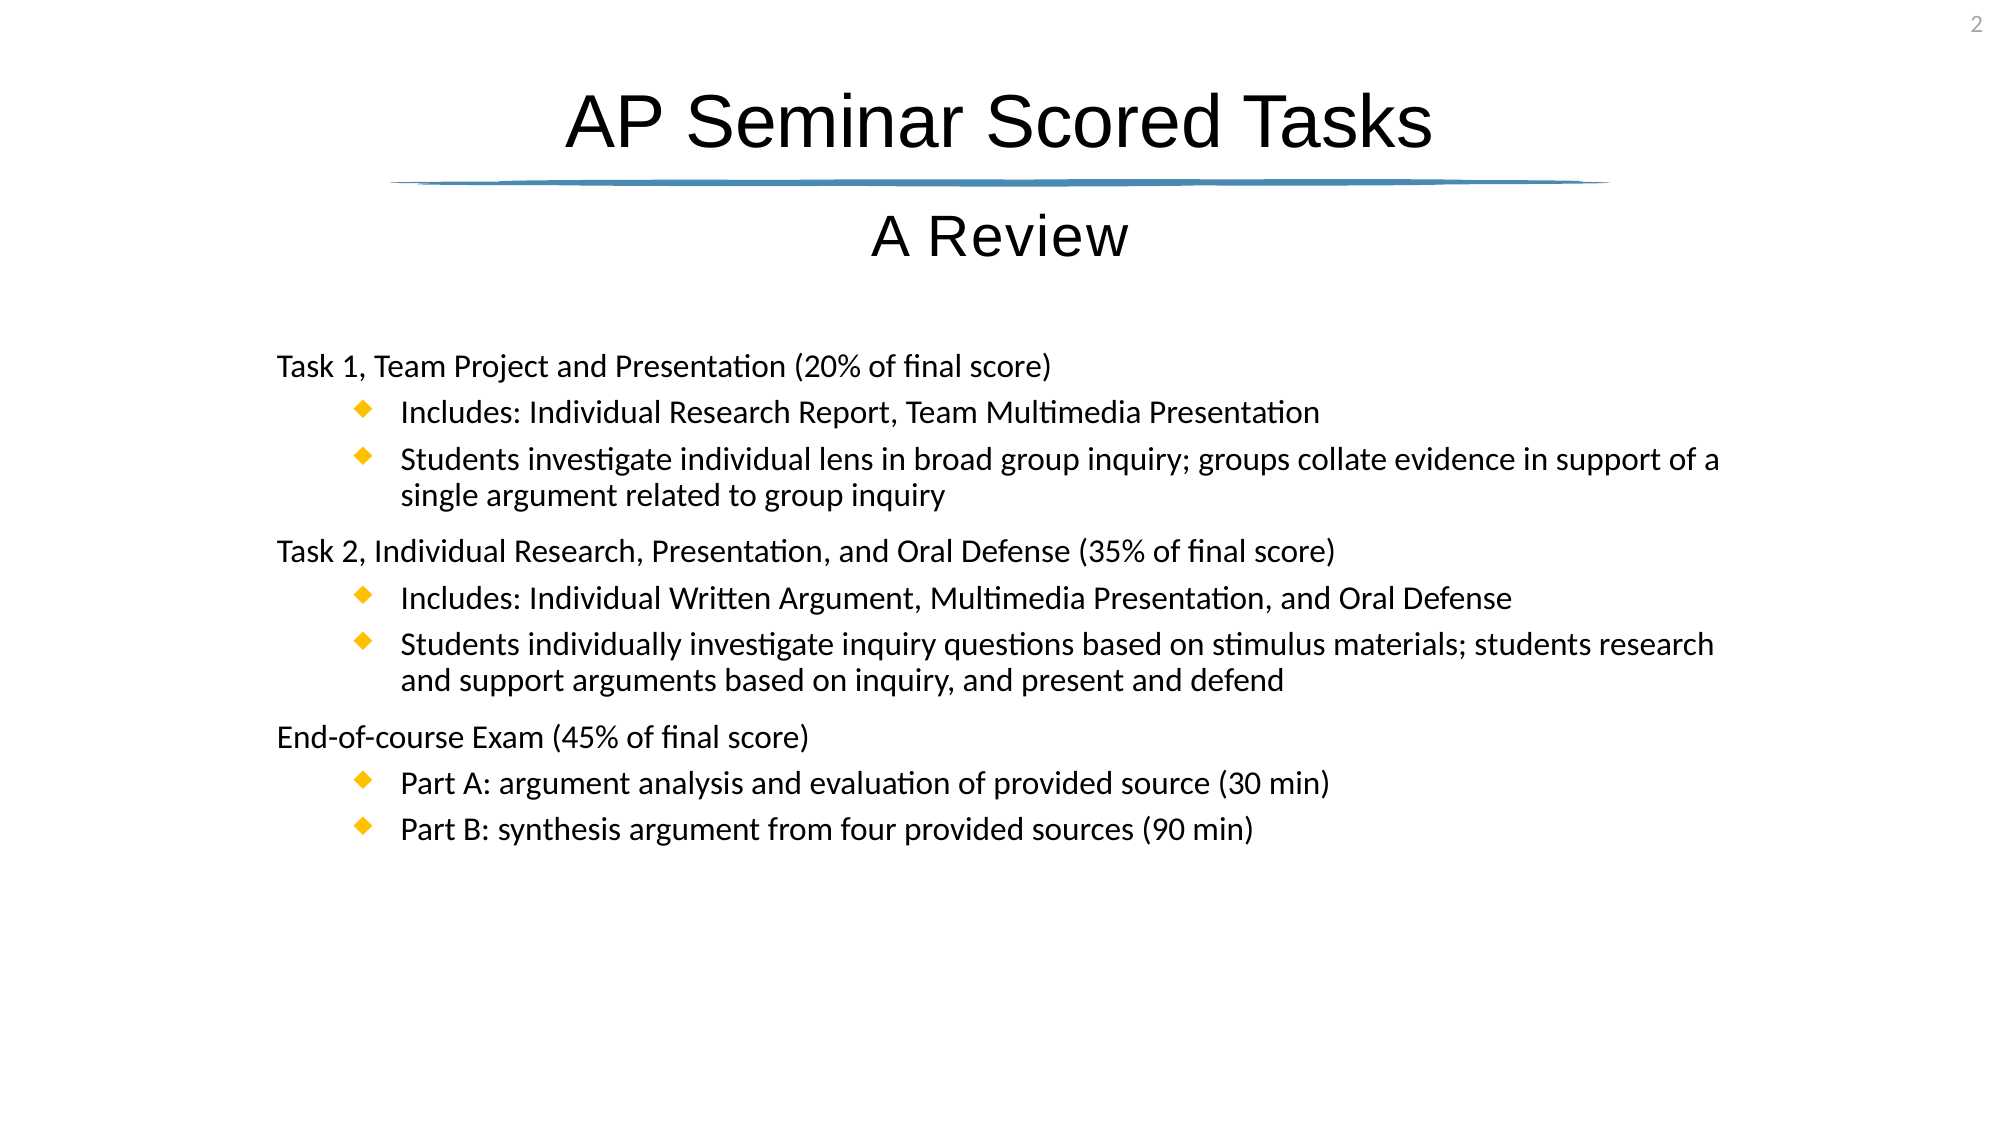

# AP Seminar Scored Tasks
A Review

Task 1, Team Project and Presentation (20% of final score)
Includes: Individual Research Report, Team Multimedia Presentation
Students investigate individual lens in broad group inquiry; groups collate evidence in support of a single argument related to group inquiry
Task 2, Individual Research, Presentation, and Oral Defense (35% of final score)
Includes: Individual Written Argument, Multimedia Presentation, and Oral Defense
Students individually investigate inquiry questions based on stimulus materials; students research and support arguments based on inquiry, and present and defend
End-of-course Exam (45% of final score)
Part A: argument analysis and evaluation of provided source (30 min)
Part B: synthesis argument from four provided sources (90 min)